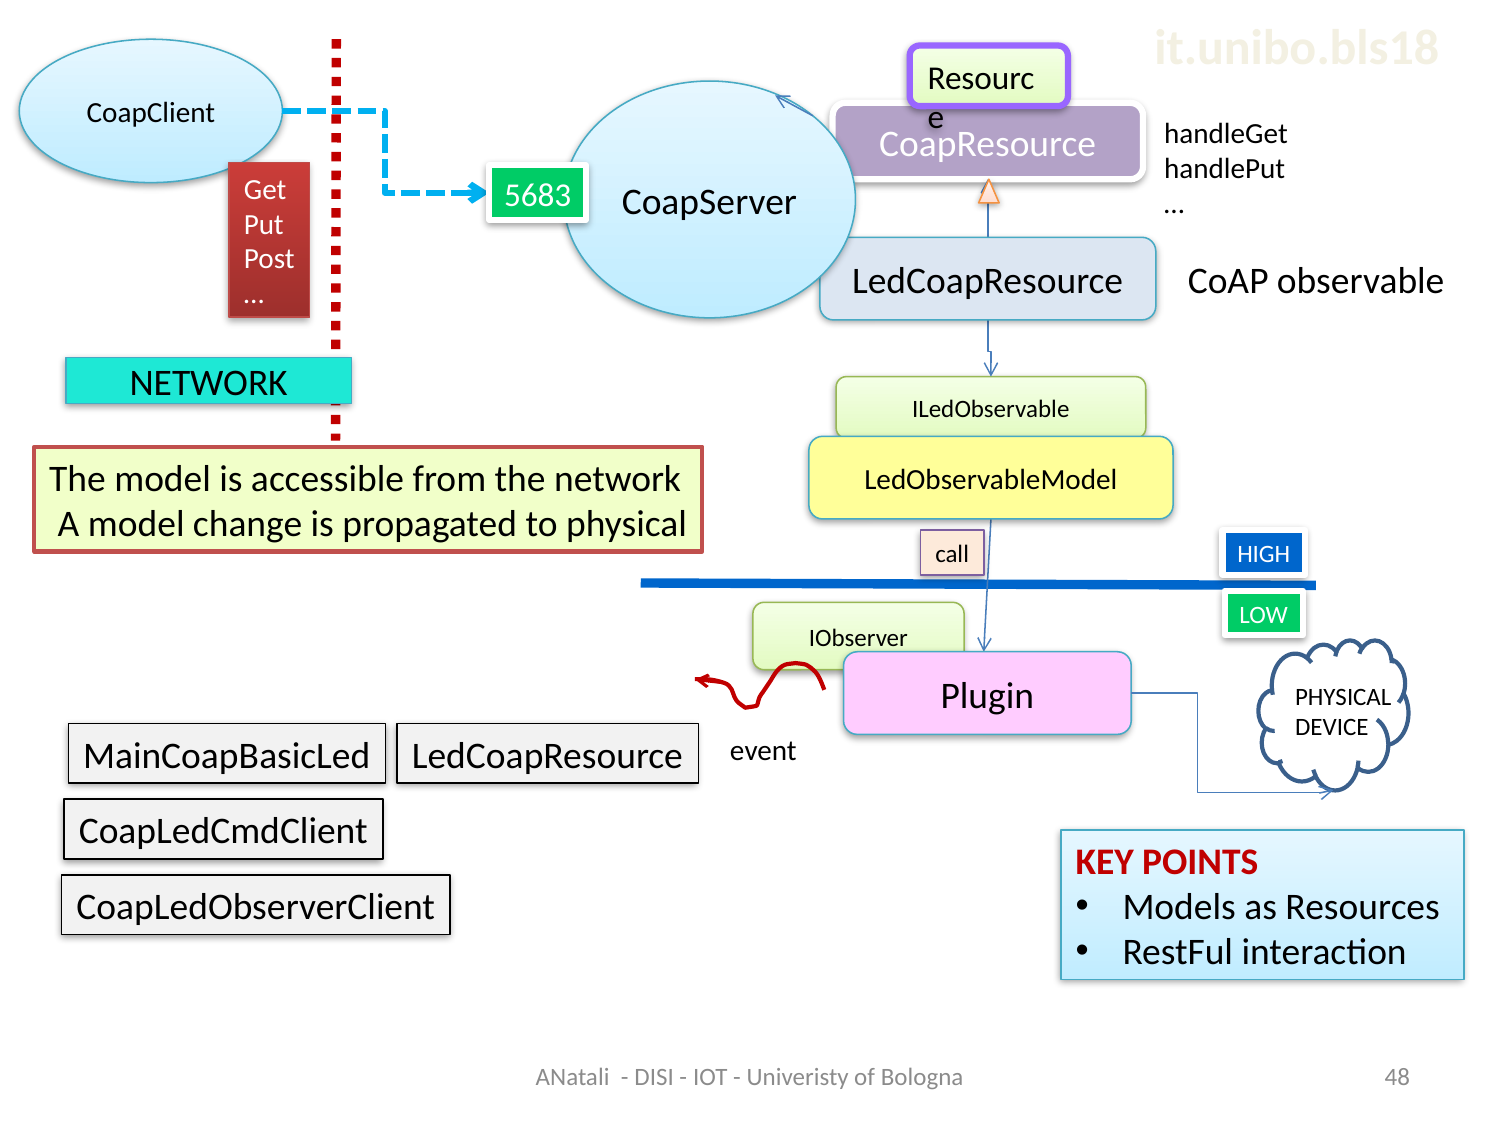

it.unibo.bls18
CoapClient
Resource
CoapServer
5683
CoapResource

LedCoapResource
handleGet
handlePut
…
Get
Put
Post
…
CoAP observable
NETWORK
ILedObservable
LedObservableModel
The model is accessible from the network
 A model change is propagated to physical
call
HIGH
LOW
IObserver

PHYSICAL
DEVICE
Plugin

MainCoapBasicLed
LedCoapResource
event
CoapLedCmdClient
KEY POINTS
Models as Resources
RestFul interaction
CoapLedObserverClient
ANatali  - DISI - IOT - Univeristy of Bologna
48